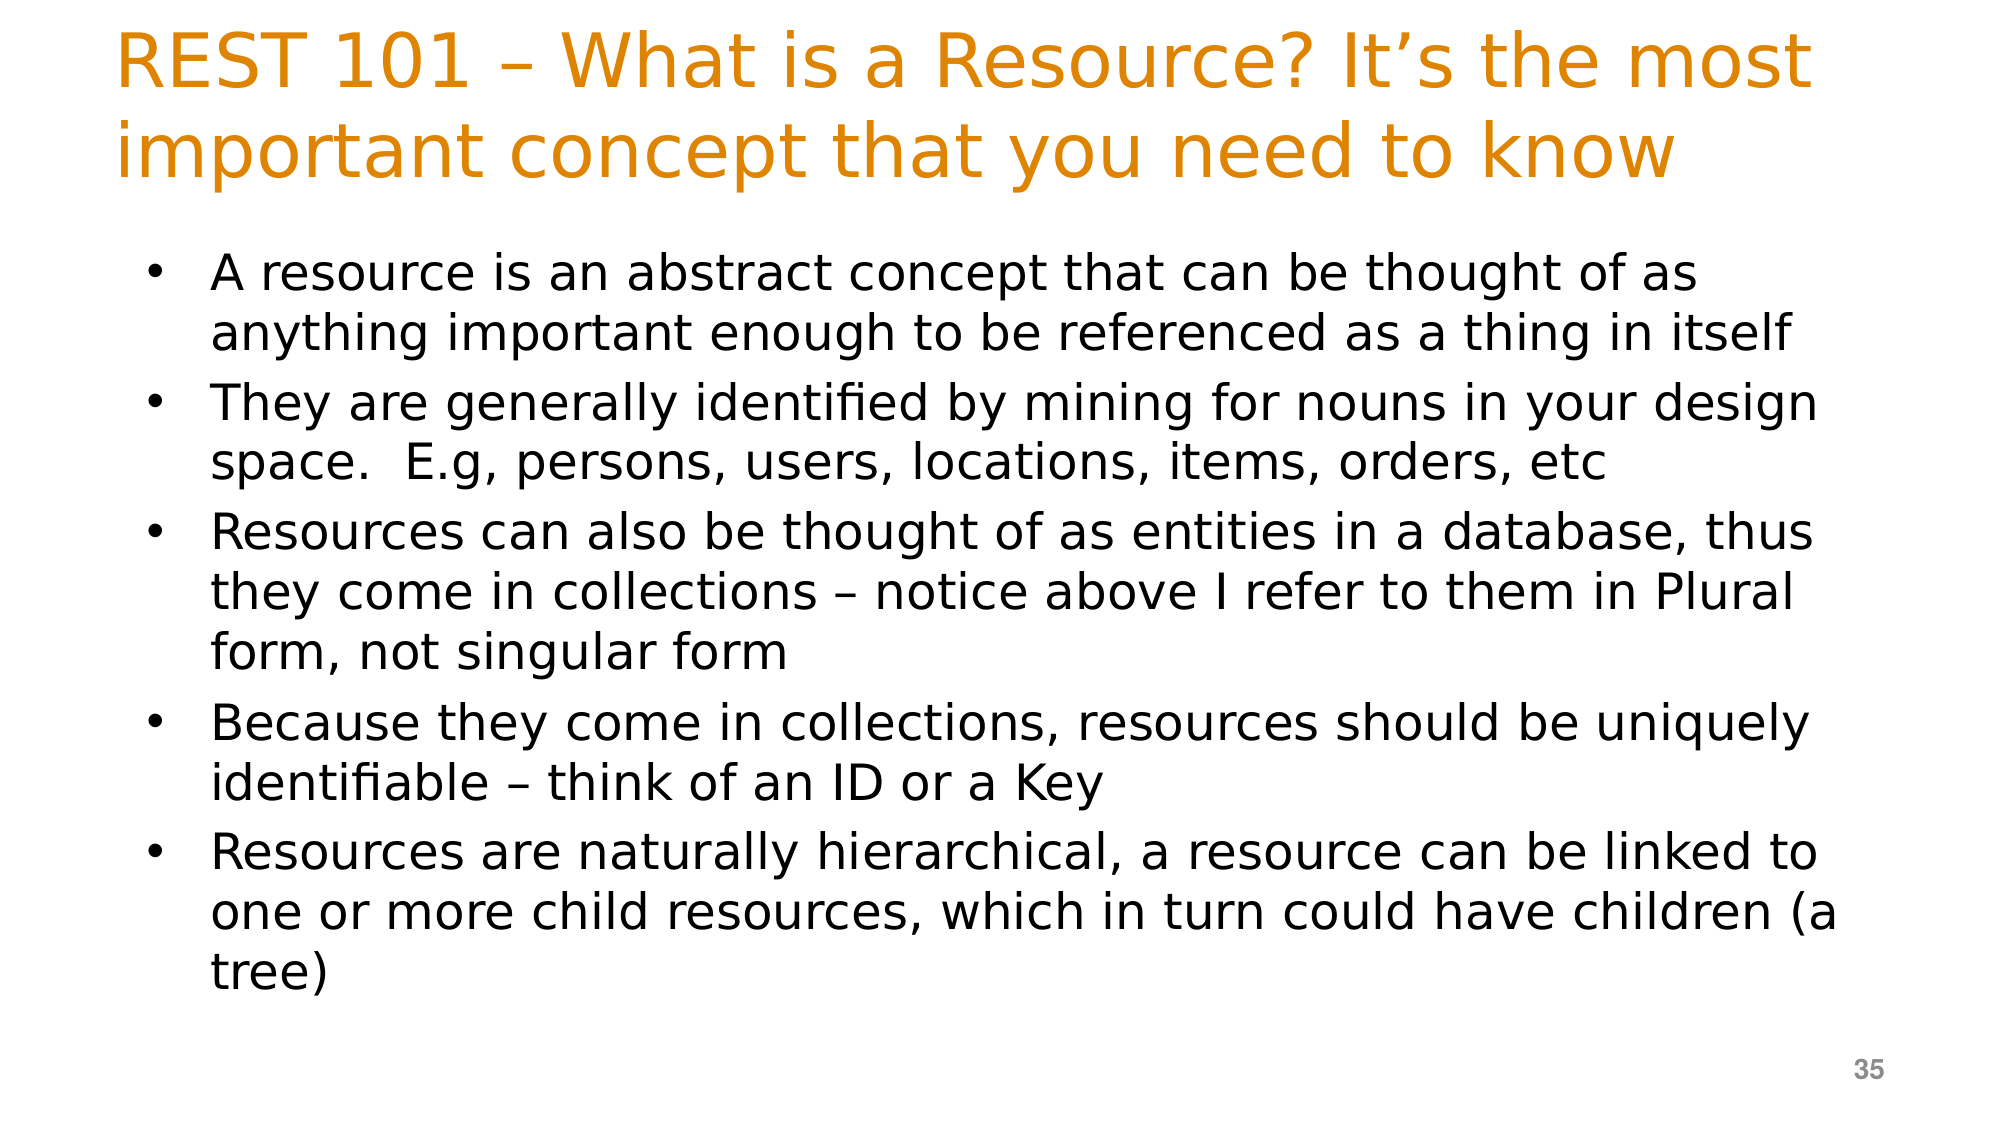

# REST 101 – What is a Resource? It’s the most important concept that you need to know
A resource is an abstract concept that can be thought of as anything important enough to be referenced as a thing in itself
They are generally identified by mining for nouns in your design space.  E.g, persons, users, locations, items, orders, etc
Resources can also be thought of as entities in a database, thus they come in collections – notice above I refer to them in Plural form, not singular form
Because they come in collections, resources should be uniquely identifiable – think of an ID or a Key
Resources are naturally hierarchical, a resource can be linked to one or more child resources, which in turn could have children (a tree)
35